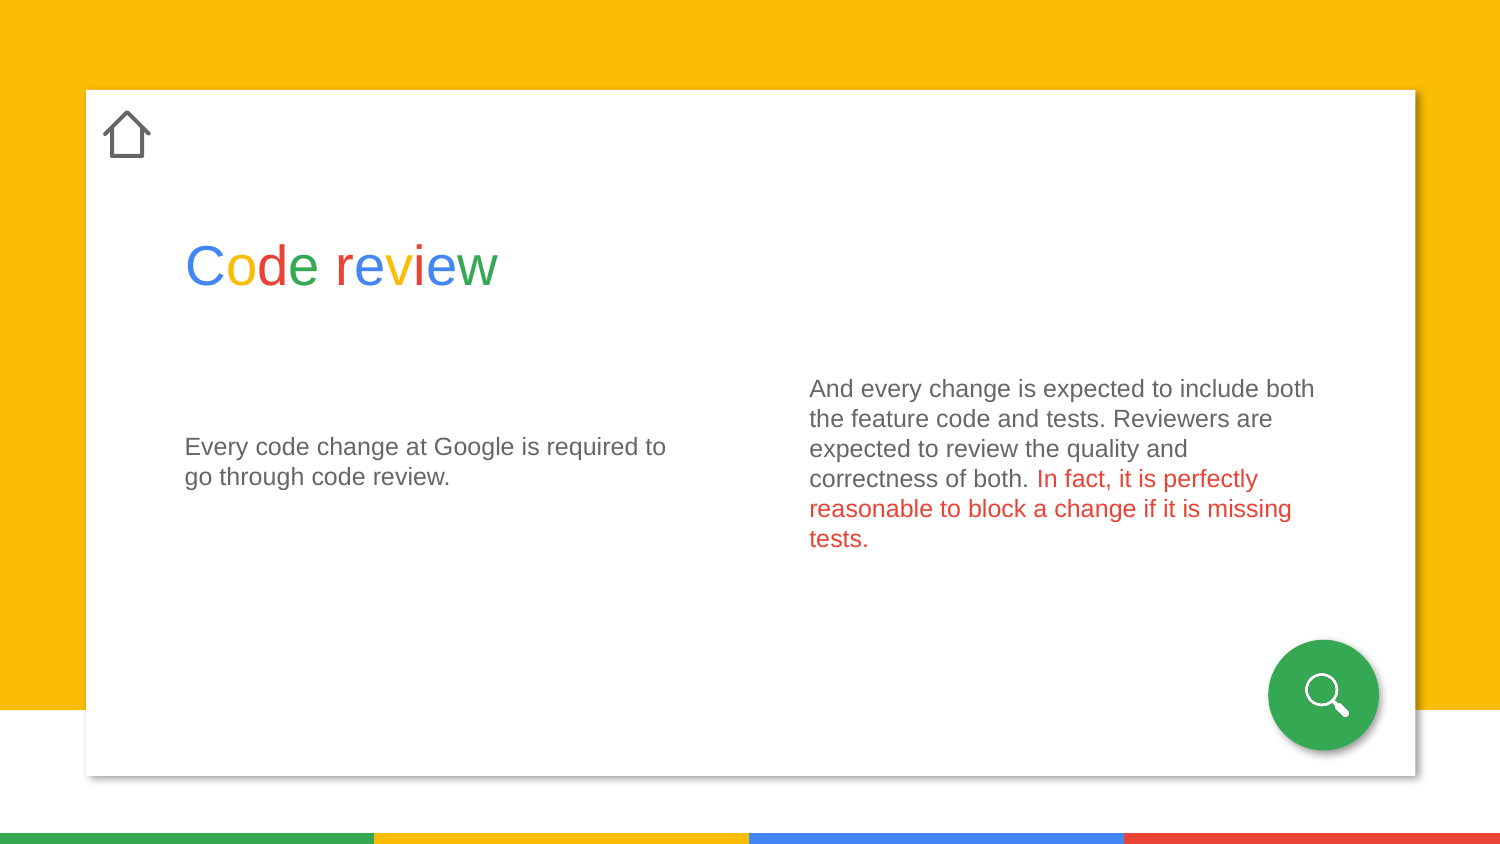

Code review
Every code change at Google is required to go through code review.
And every change is expected to include both the feature code and tests. Reviewers are expected to review the quality and correctness of both. In fact, it is perfectly reasonable to block a change if it is missing tests.